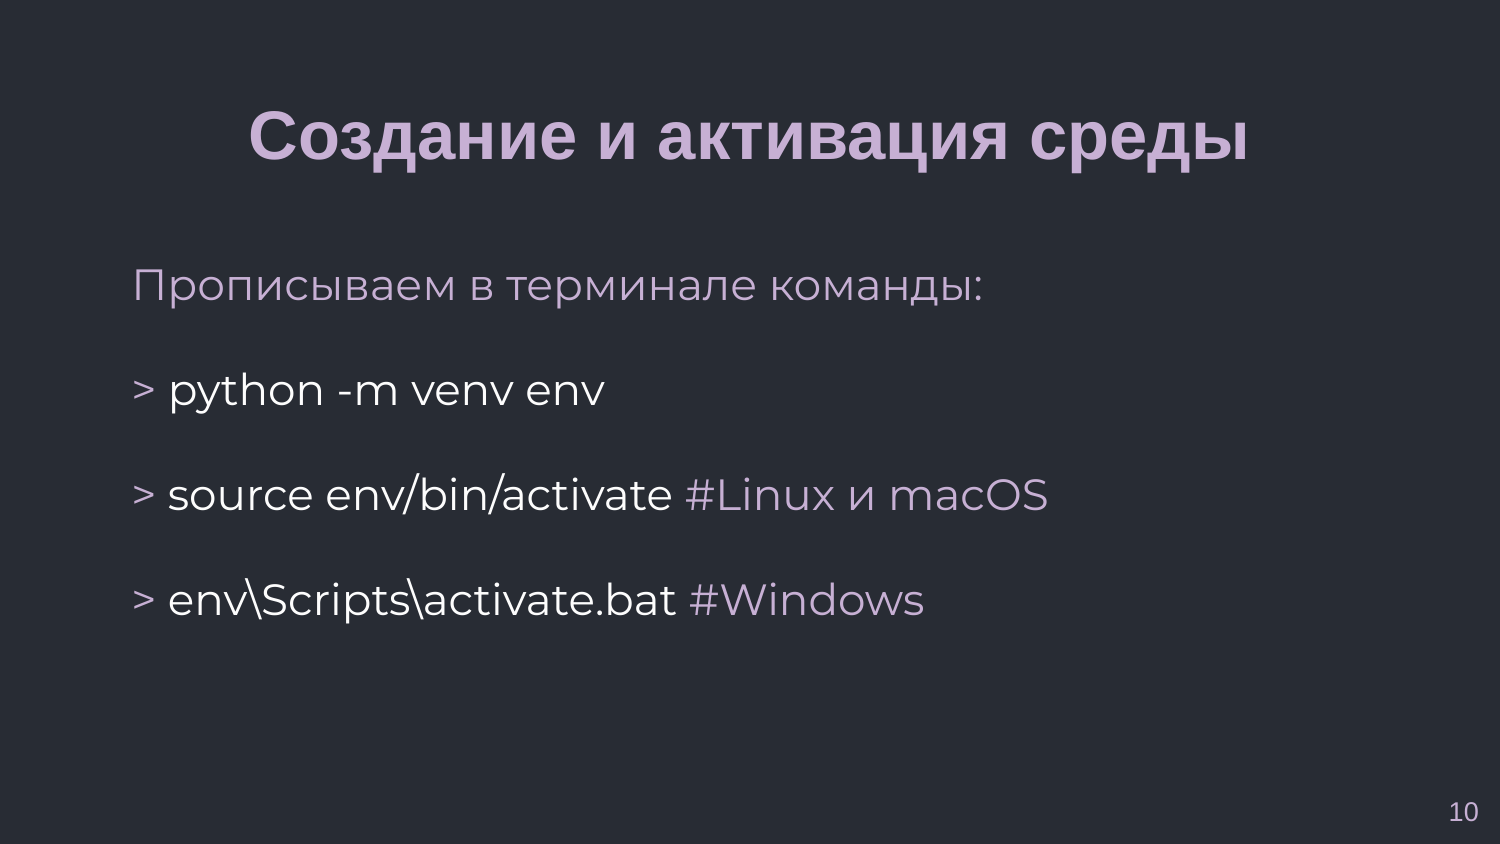

# Создание и активация среды
Прописываем в терминале команды:

> python -m venv env

> source env/bin/activate #Linux и macOS

> env\Scripts\activate.bat #Windows

10